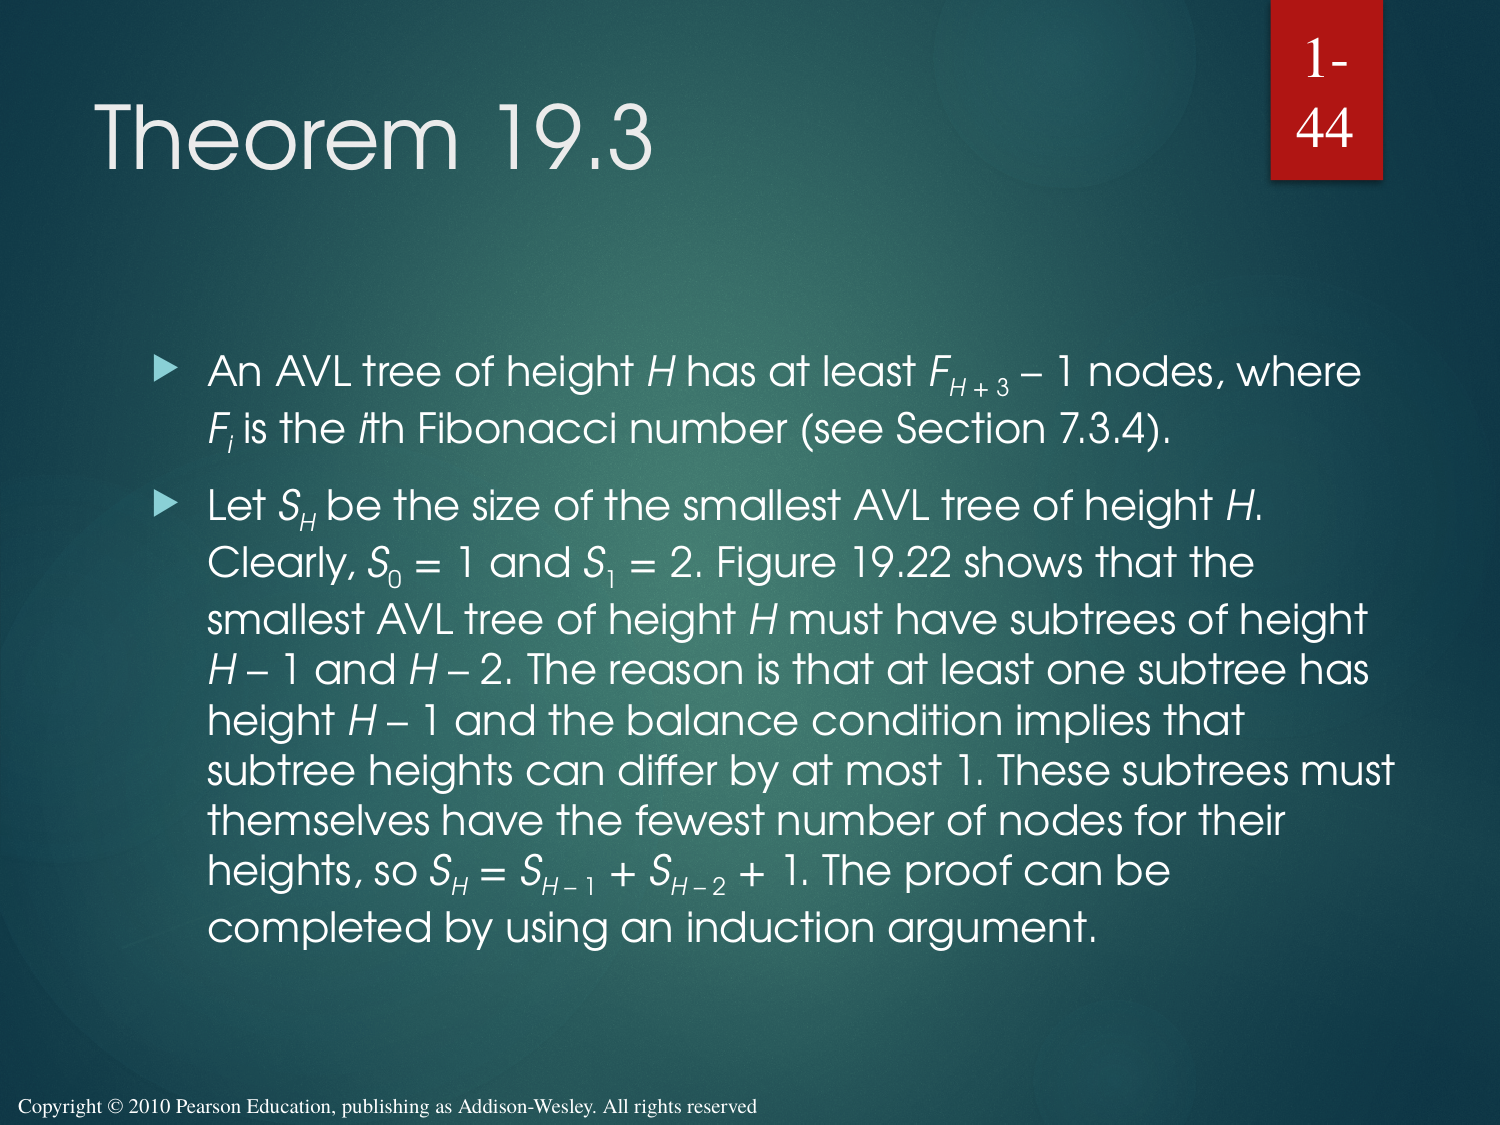

1-44
# Theorem 19.3
An AVL tree of height H has at least FH + 3 – 1 nodes, where Fi is the ith Fibonacci number (see Section 7.3.4).
Let SH be the size of the smallest AVL tree of height H. Clearly, S0 = 1 and S1 = 2. Figure 19.22 shows that the smallest AVL tree of height H must have subtrees of height H – 1 and H – 2. The reason is that at least one subtree has height H – 1 and the balance condition implies that subtree heights can differ by at most 1. These subtrees must themselves have the fewest number of nodes for their heights, so SH = SH – 1 + SH – 2 + 1. The proof can be completed by using an induction argument.